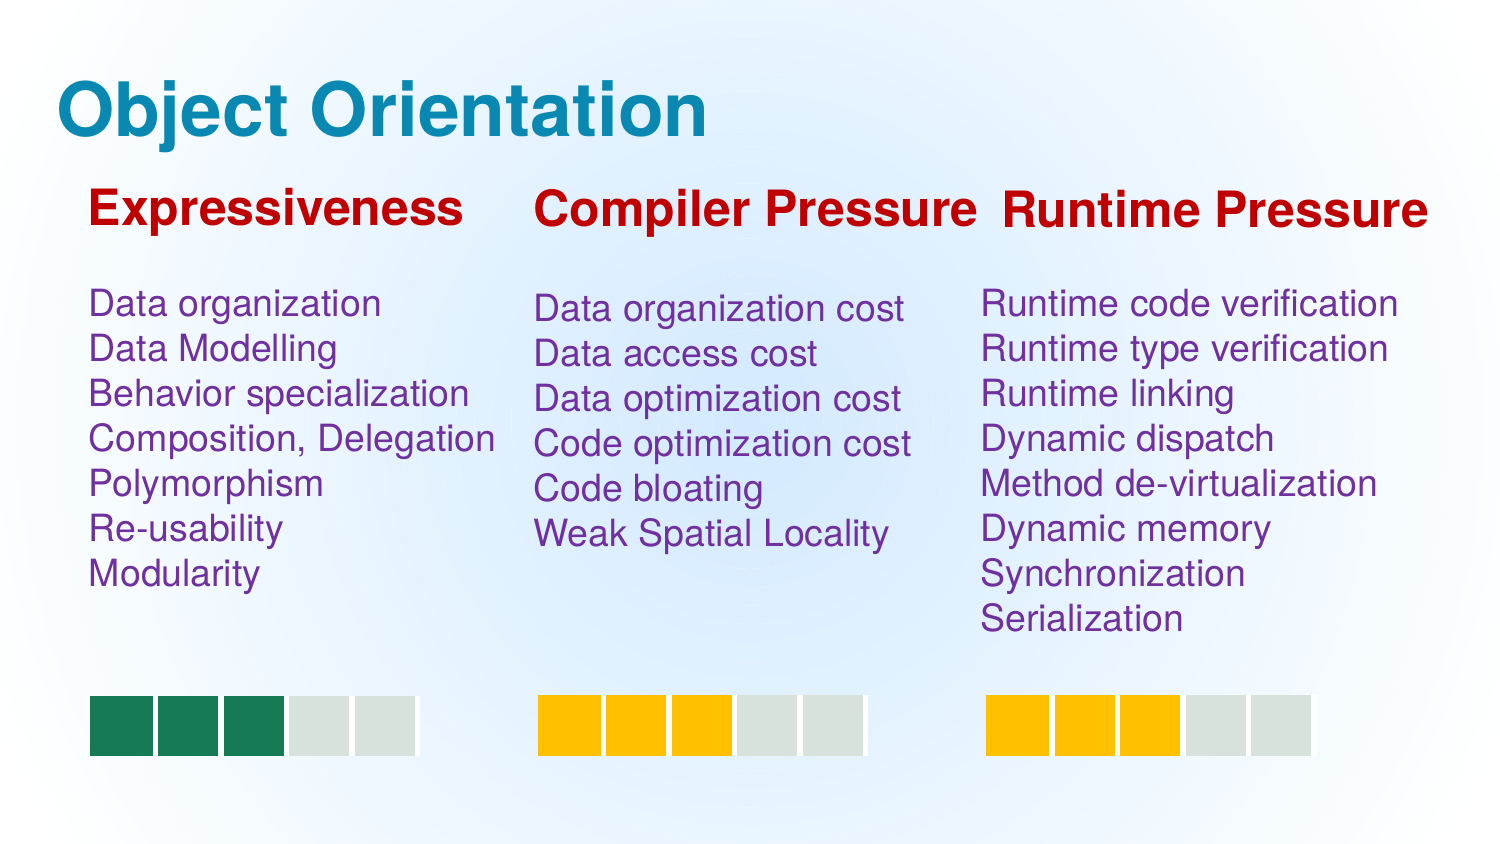

Object Orientation
Expressiveness
Compiler Pressure
Runtime Pressure

Data organization
Data Modelling
Behavior specialization
Composition, Delegation
Polymorphism
Re-usability
Modularity
Runtime code verification
Runtime type verification
Runtime linking
Dynamic dispatch
Method de-virtualization
Dynamic memory
Synchronization
Serialization
Data organization cost
Data access cost
Data optimization cost
Code optimization cost
Code bloating
Weak Spatial Locality
|  |  |  |  |  |
| --- | --- | --- | --- | --- |
|  |  |  |  |  |
| --- | --- | --- | --- | --- |
|  |  |  |  |  |
| --- | --- | --- | --- | --- |